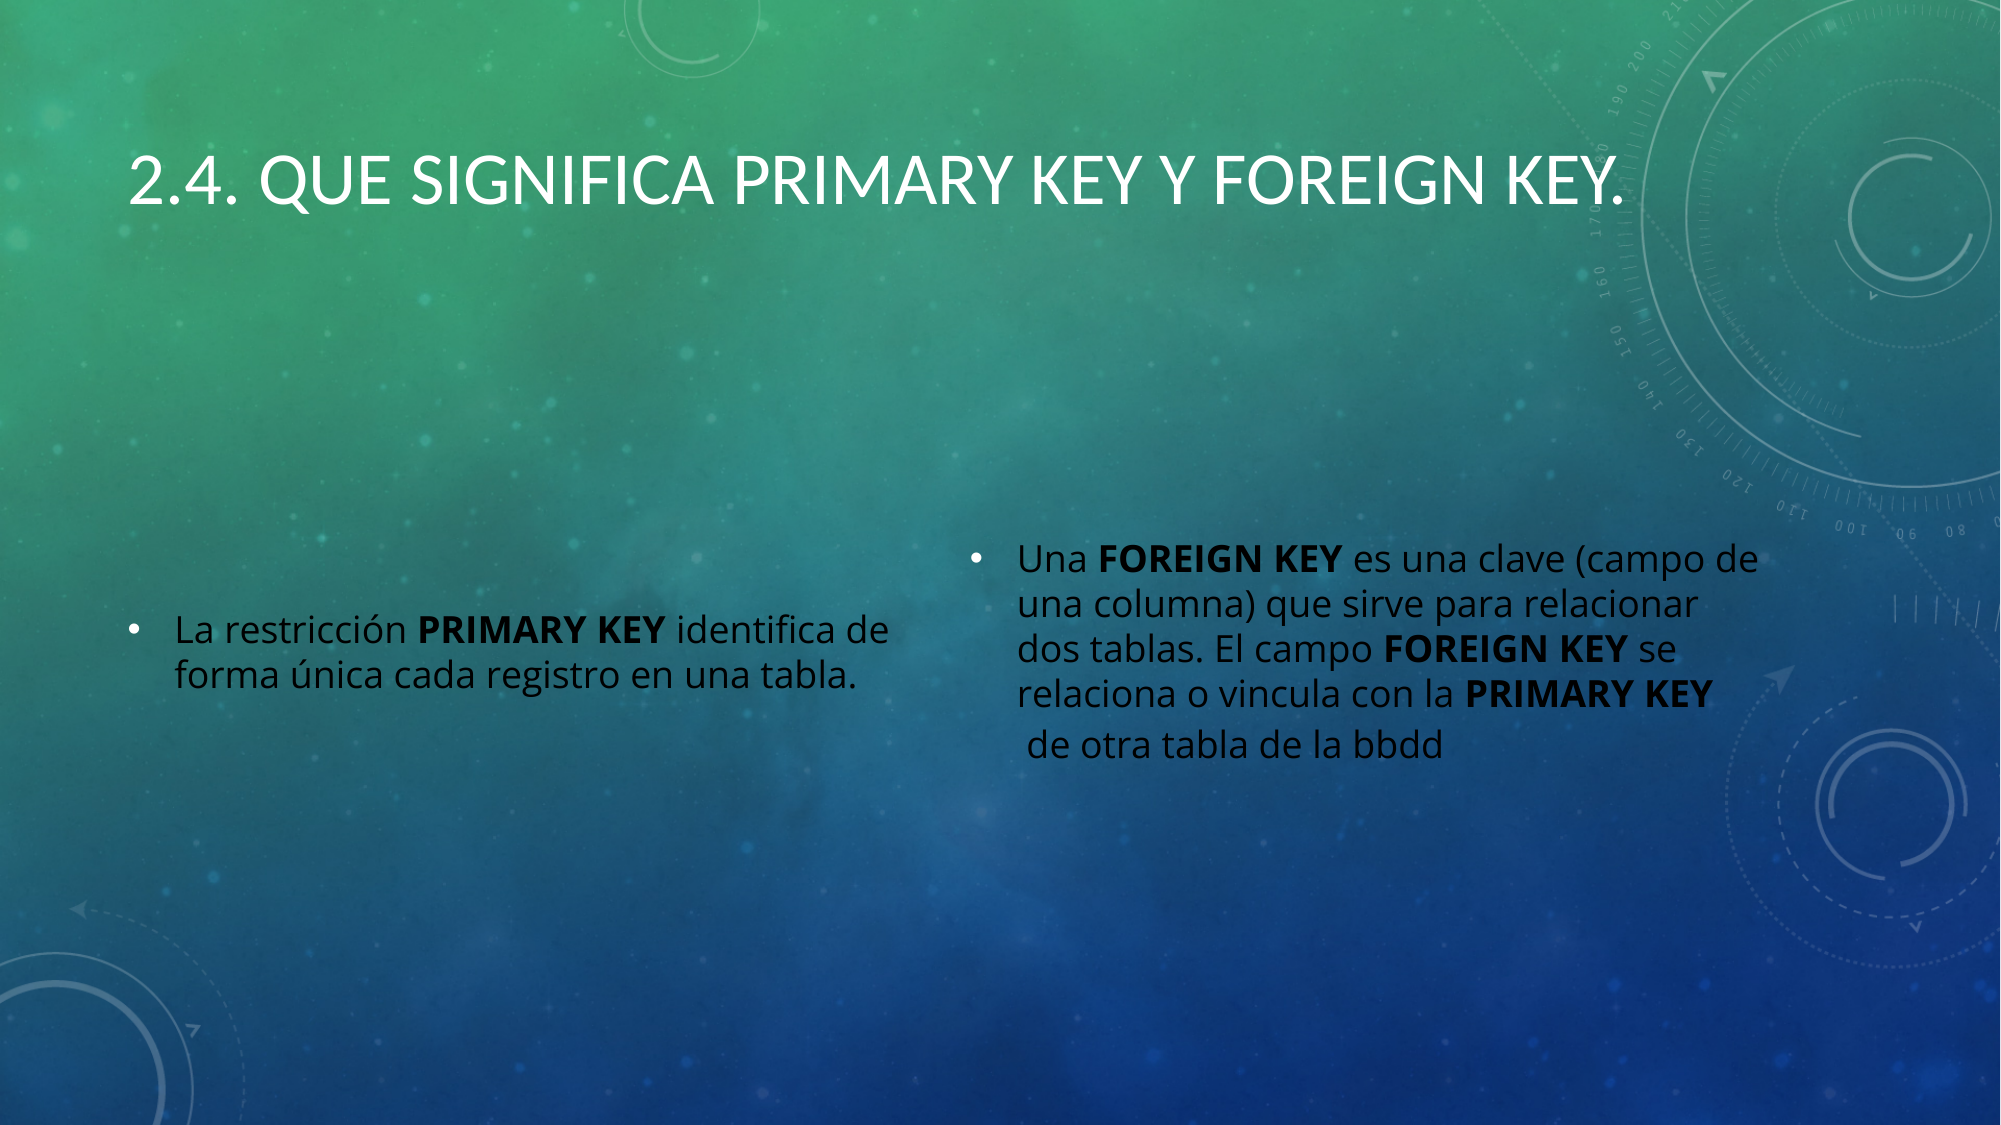

# 2.4. Que significa PRIMARY KEY y FOREIGN KEY.
La restricción PRIMARY KEY identifica de forma única cada registro en una tabla.
Una FOREIGN KEY es una clave (campo de una columna) que sirve para relacionar dos tablas. El campo FOREIGN KEY se relaciona o vincula con la PRIMARY KEY de otra tabla de la bbdd